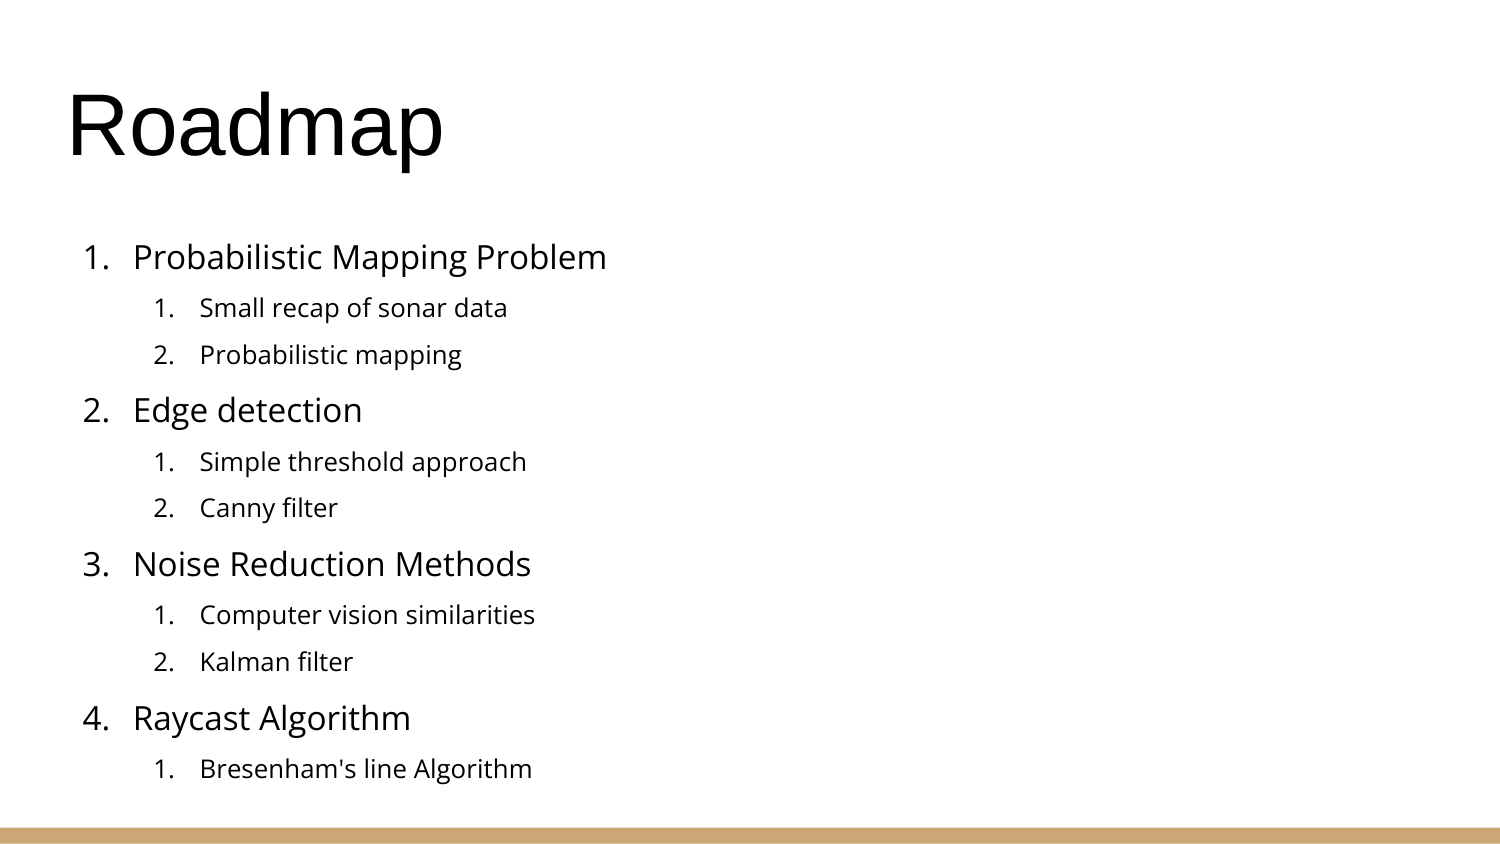

# Roadmap
Probabilistic Mapping Problem
Small recap of sonar data
Probabilistic mapping
Edge detection
Simple threshold approach
Canny filter
Noise Reduction Methods
Computer vision similarities
Kalman filter
Raycast Algorithm
Bresenham's line Algorithm